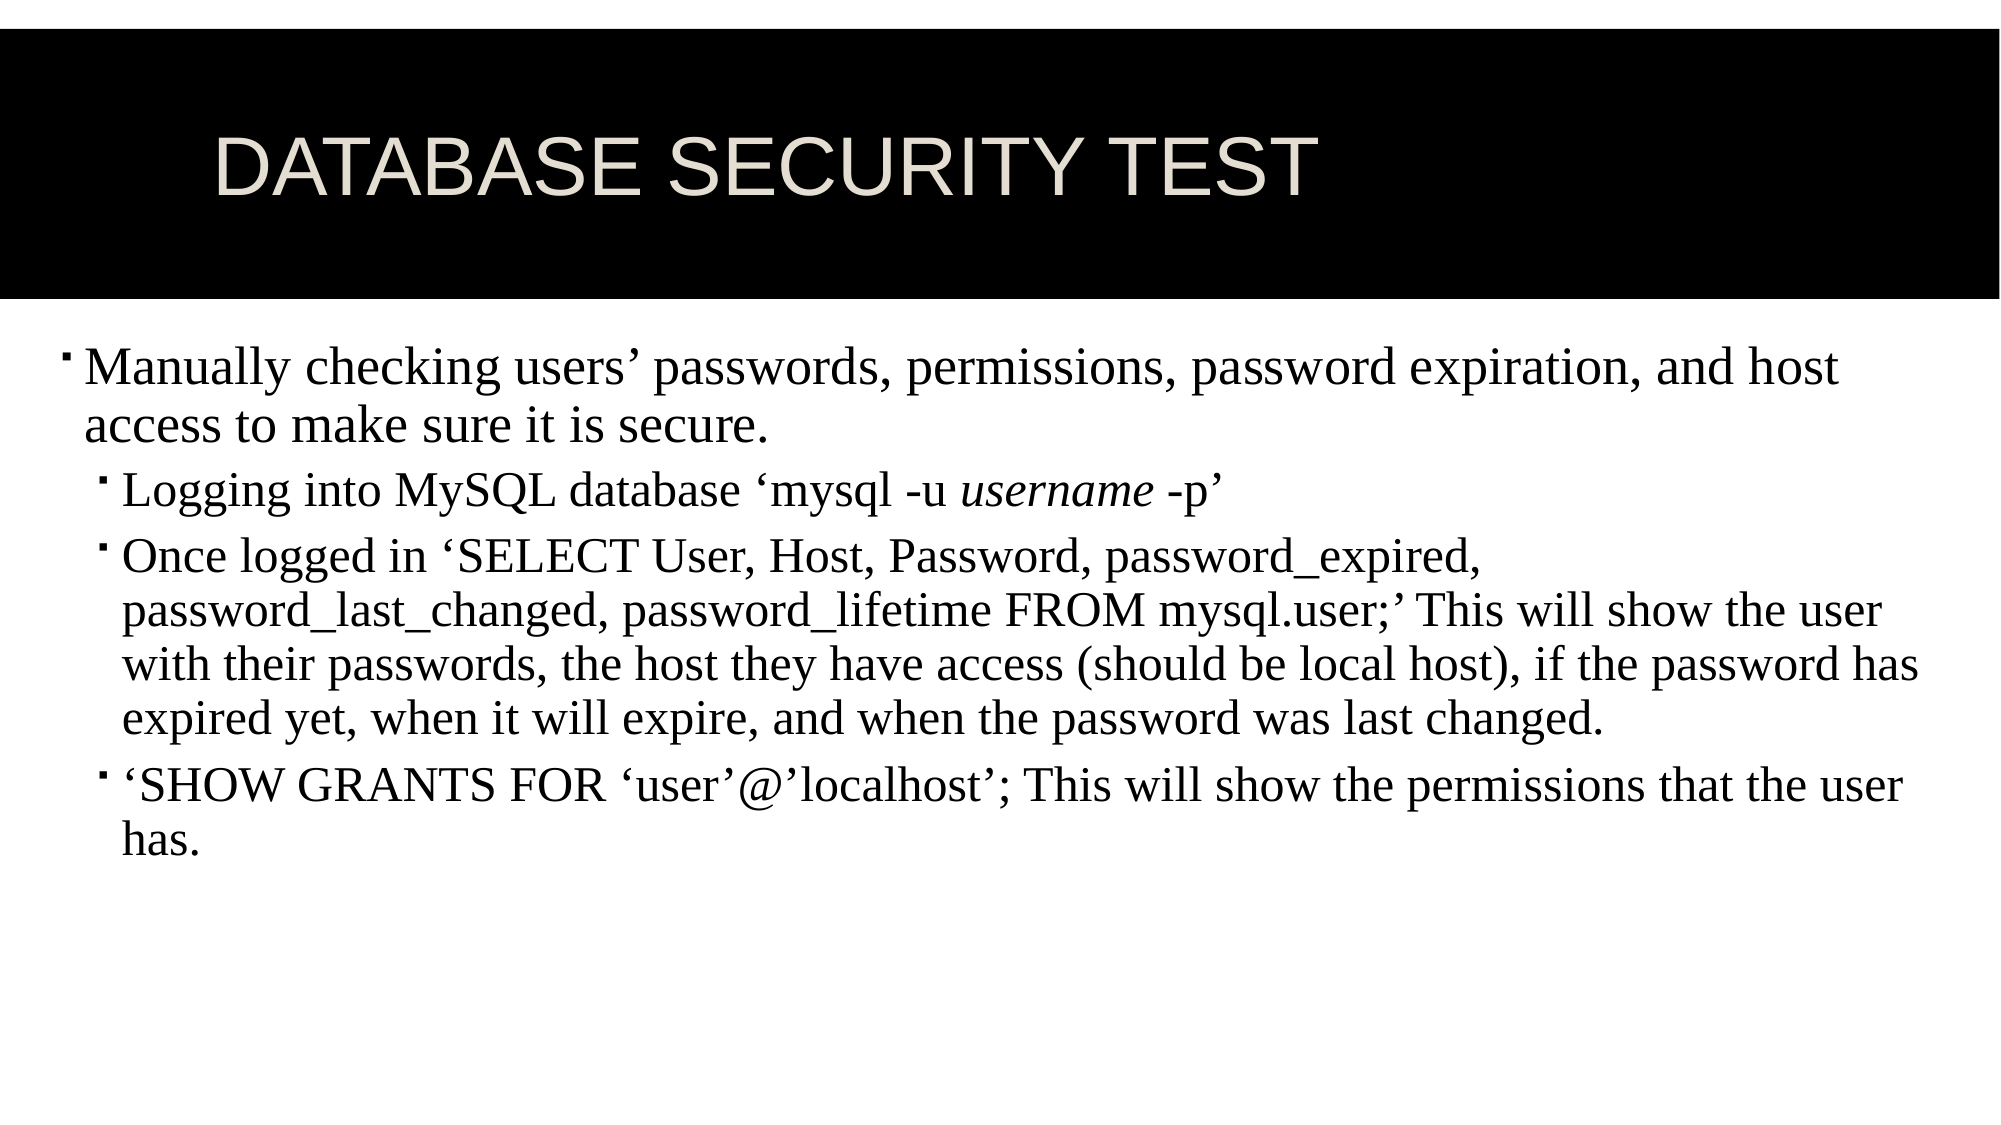

# Database security test
Manually checking users’ passwords, permissions, password expiration, and host access to make sure it is secure.
Logging into MySQL database ‘mysql -u username -p’
Once logged in ‘SELECT User, Host, Password, password_expired, password_last_changed, password_lifetime FROM mysql.user;’ This will show the user with their passwords, the host they have access (should be local host), if the password has expired yet, when it will expire, and when the password was last changed.
‘SHOW GRANTS FOR ‘user’@’localhost’; This will show the permissions that the user has.